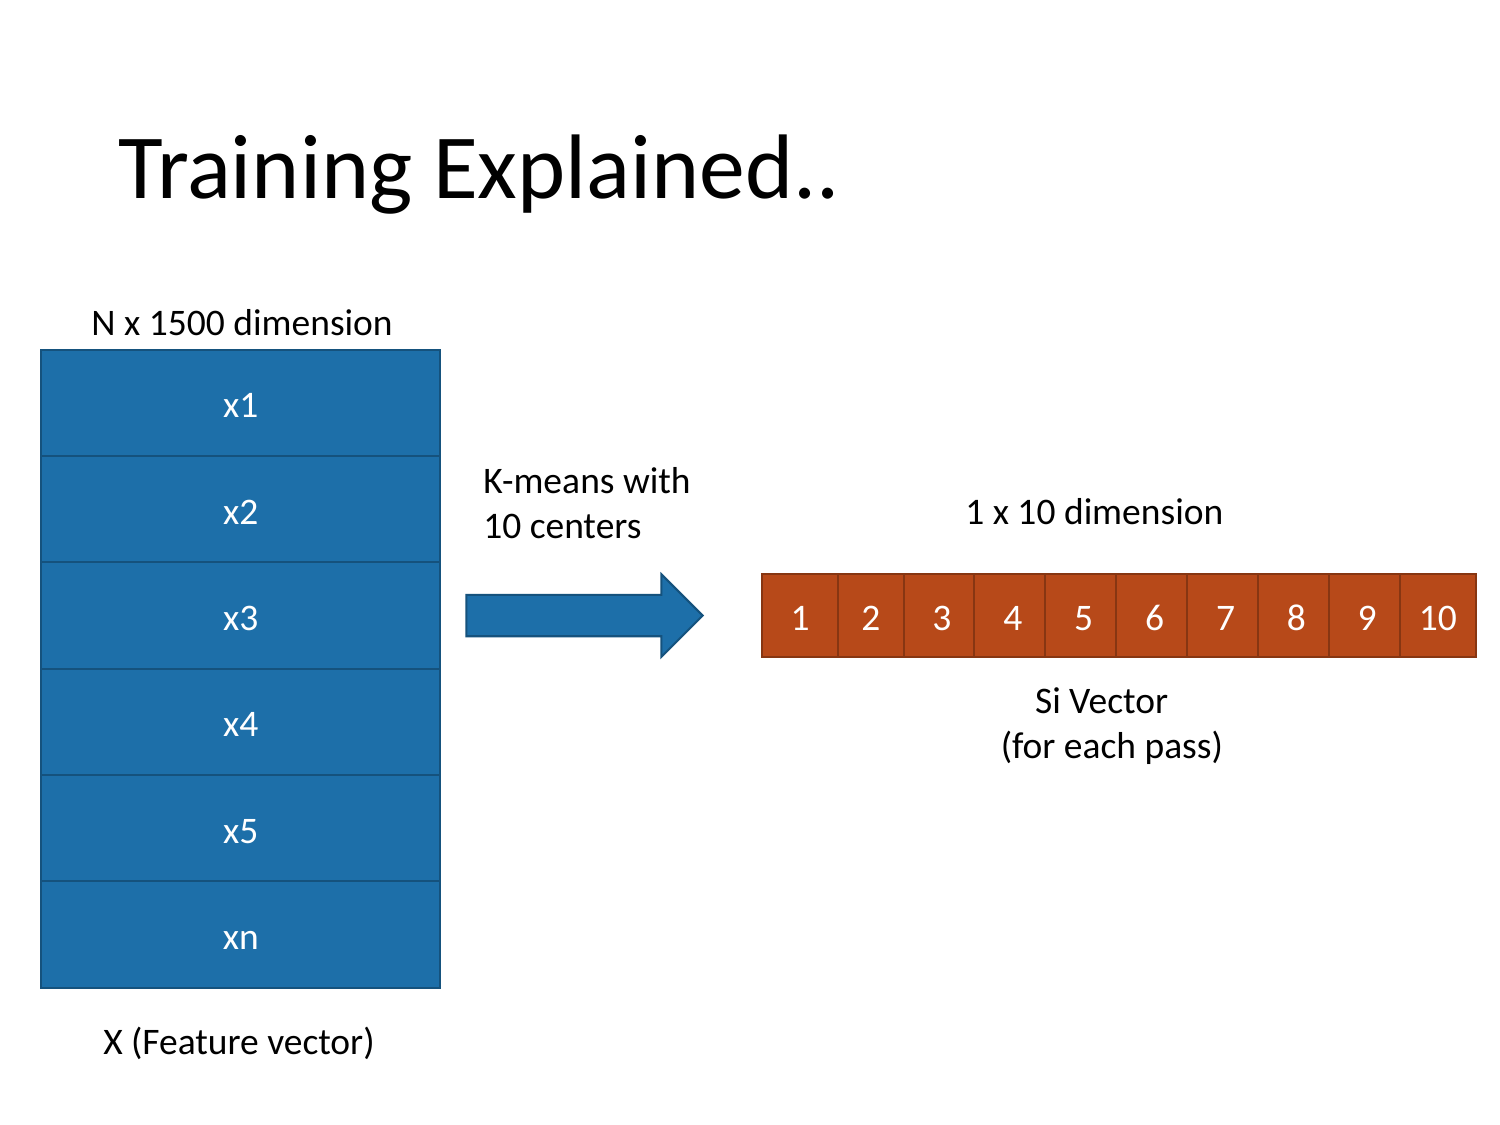

# Training Explained..
N x 1500 dimension
x1
K-means with
10 centers
x2
1 x 10 dimension
x3

1
2
3
4
5
6
7
8
9
10
x4
    Si Vector
(for each pass)
x5
xn
X (Feature vector)